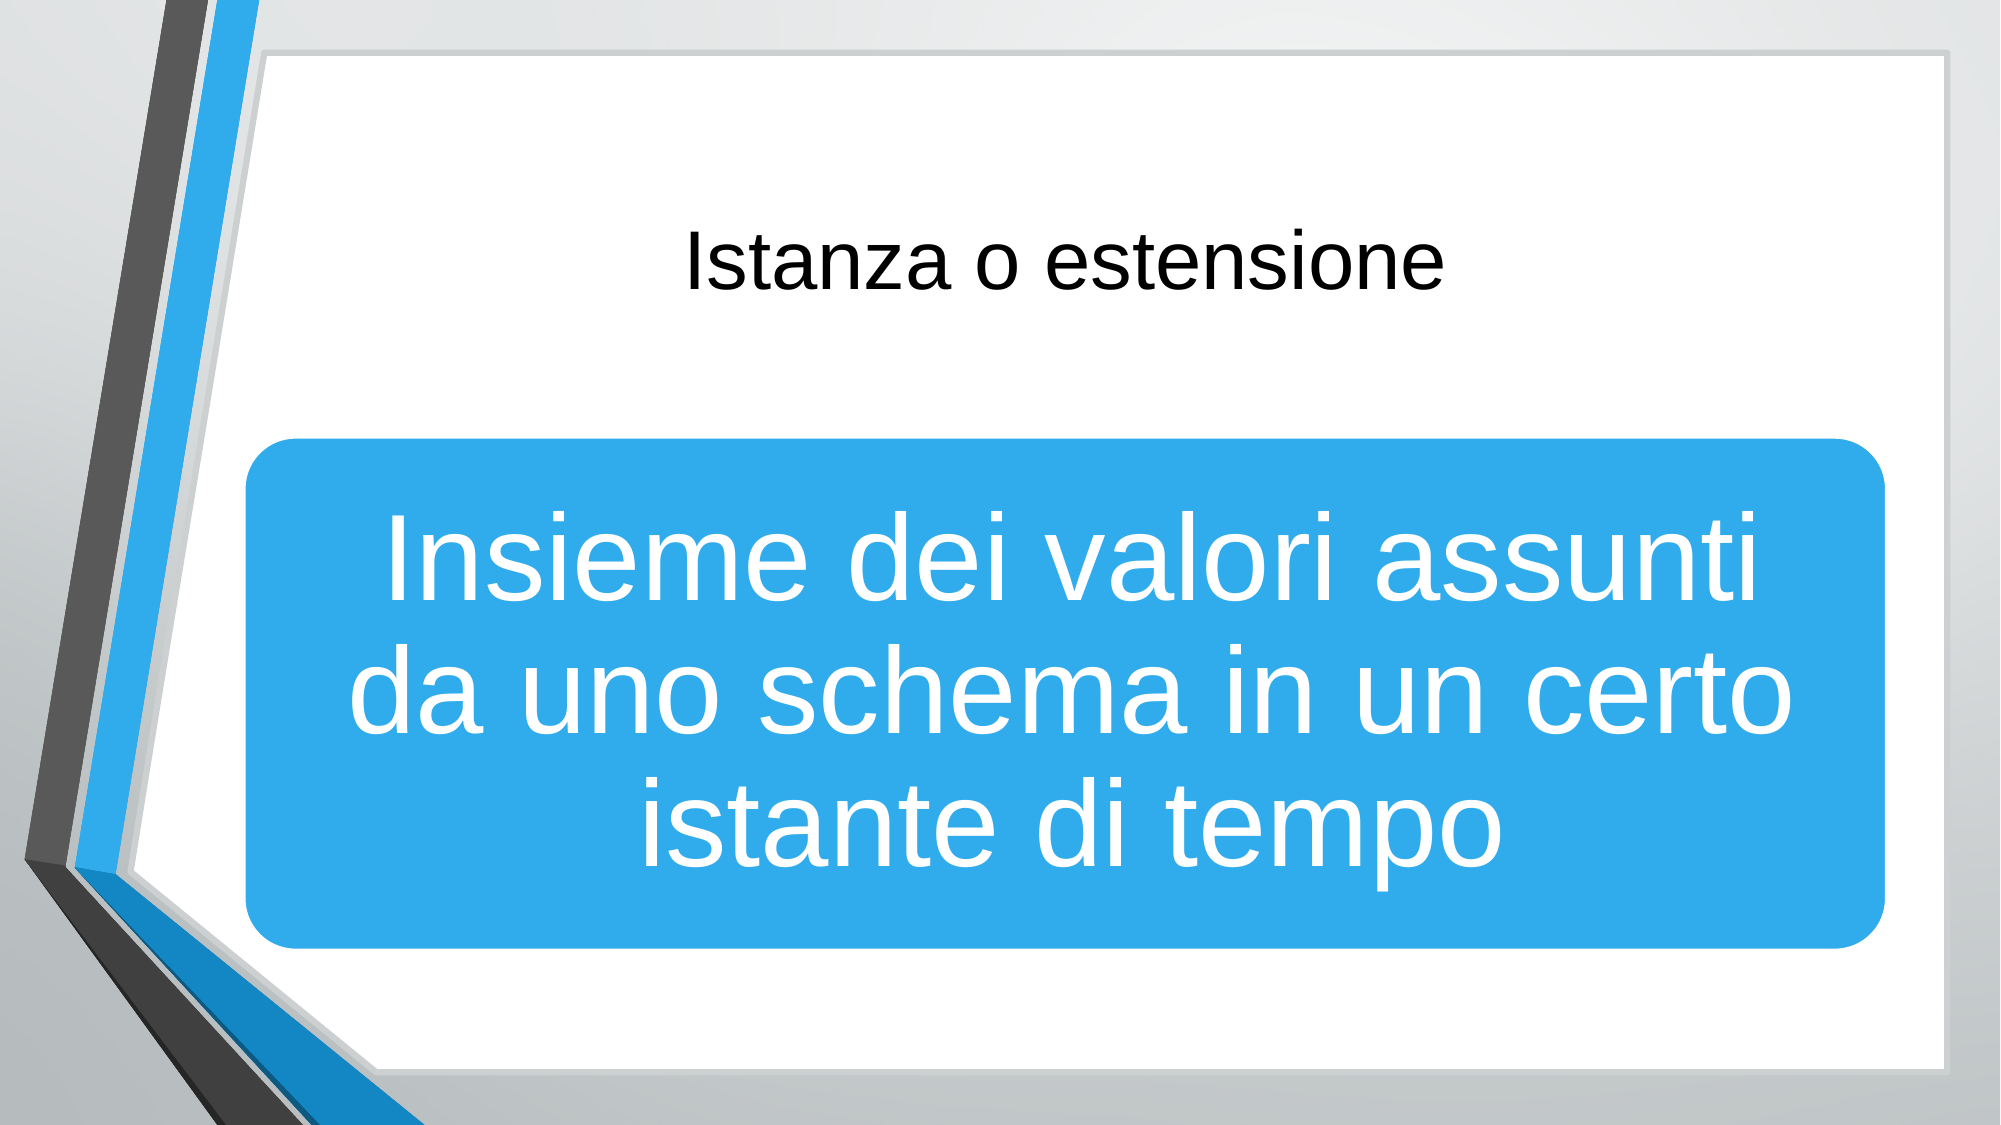

# Istanza o estensione
Insieme dei valori assunti da uno schema in un certo istante di tempo